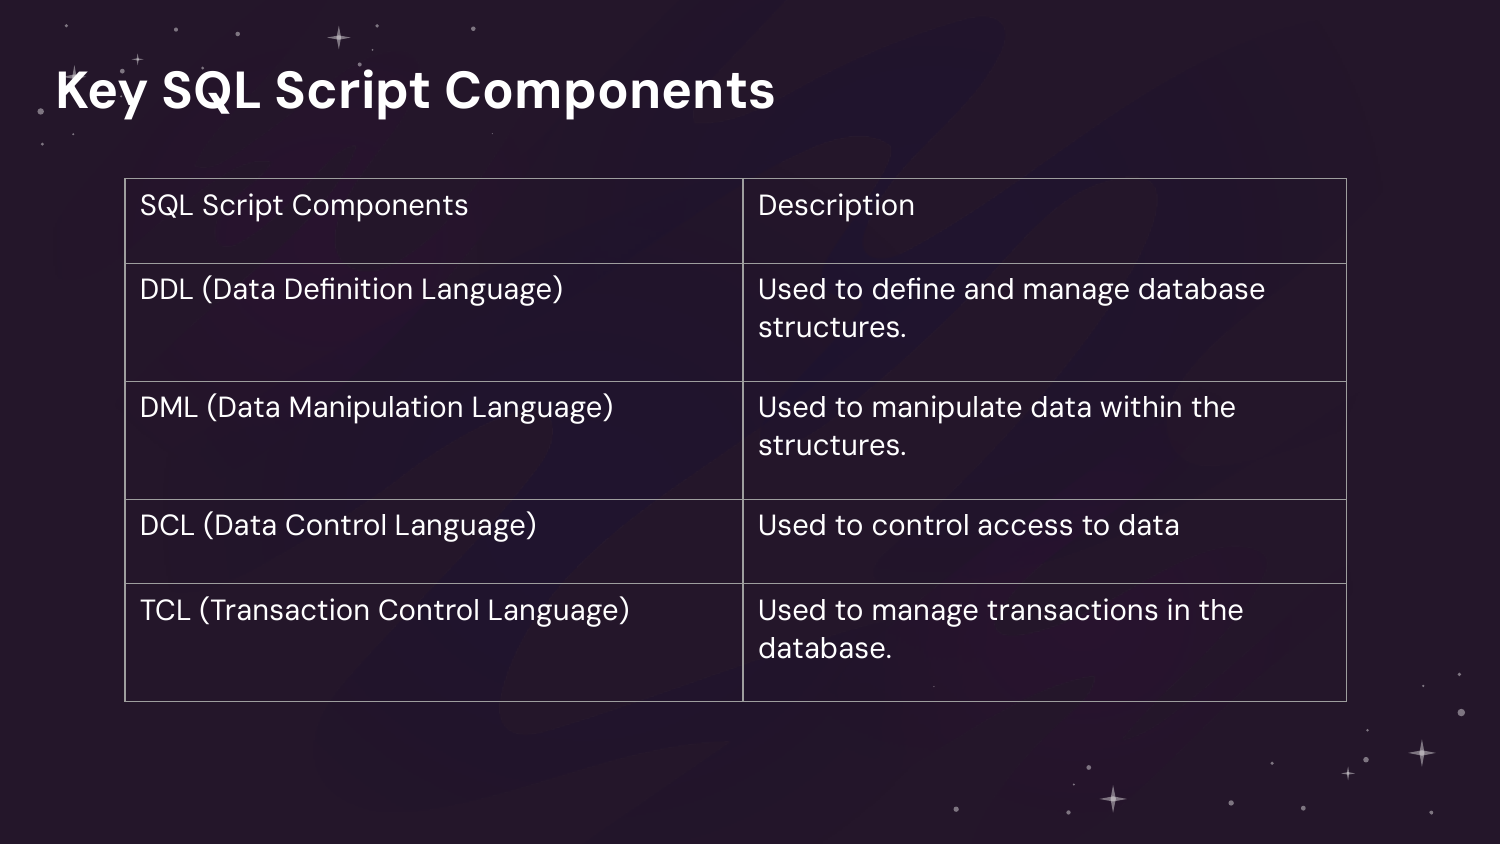

# Key SQL Script Components
| SQL Script Components | Description |
| --- | --- |
| DDL (Data Definition Language) | Used to define and manage database structures. |
| DML (Data Manipulation Language) | Used to manipulate data within the structures. |
| DCL (Data Control Language) | Used to control access to data |
| TCL (Transaction Control Language) | Used to manage transactions in the database. |